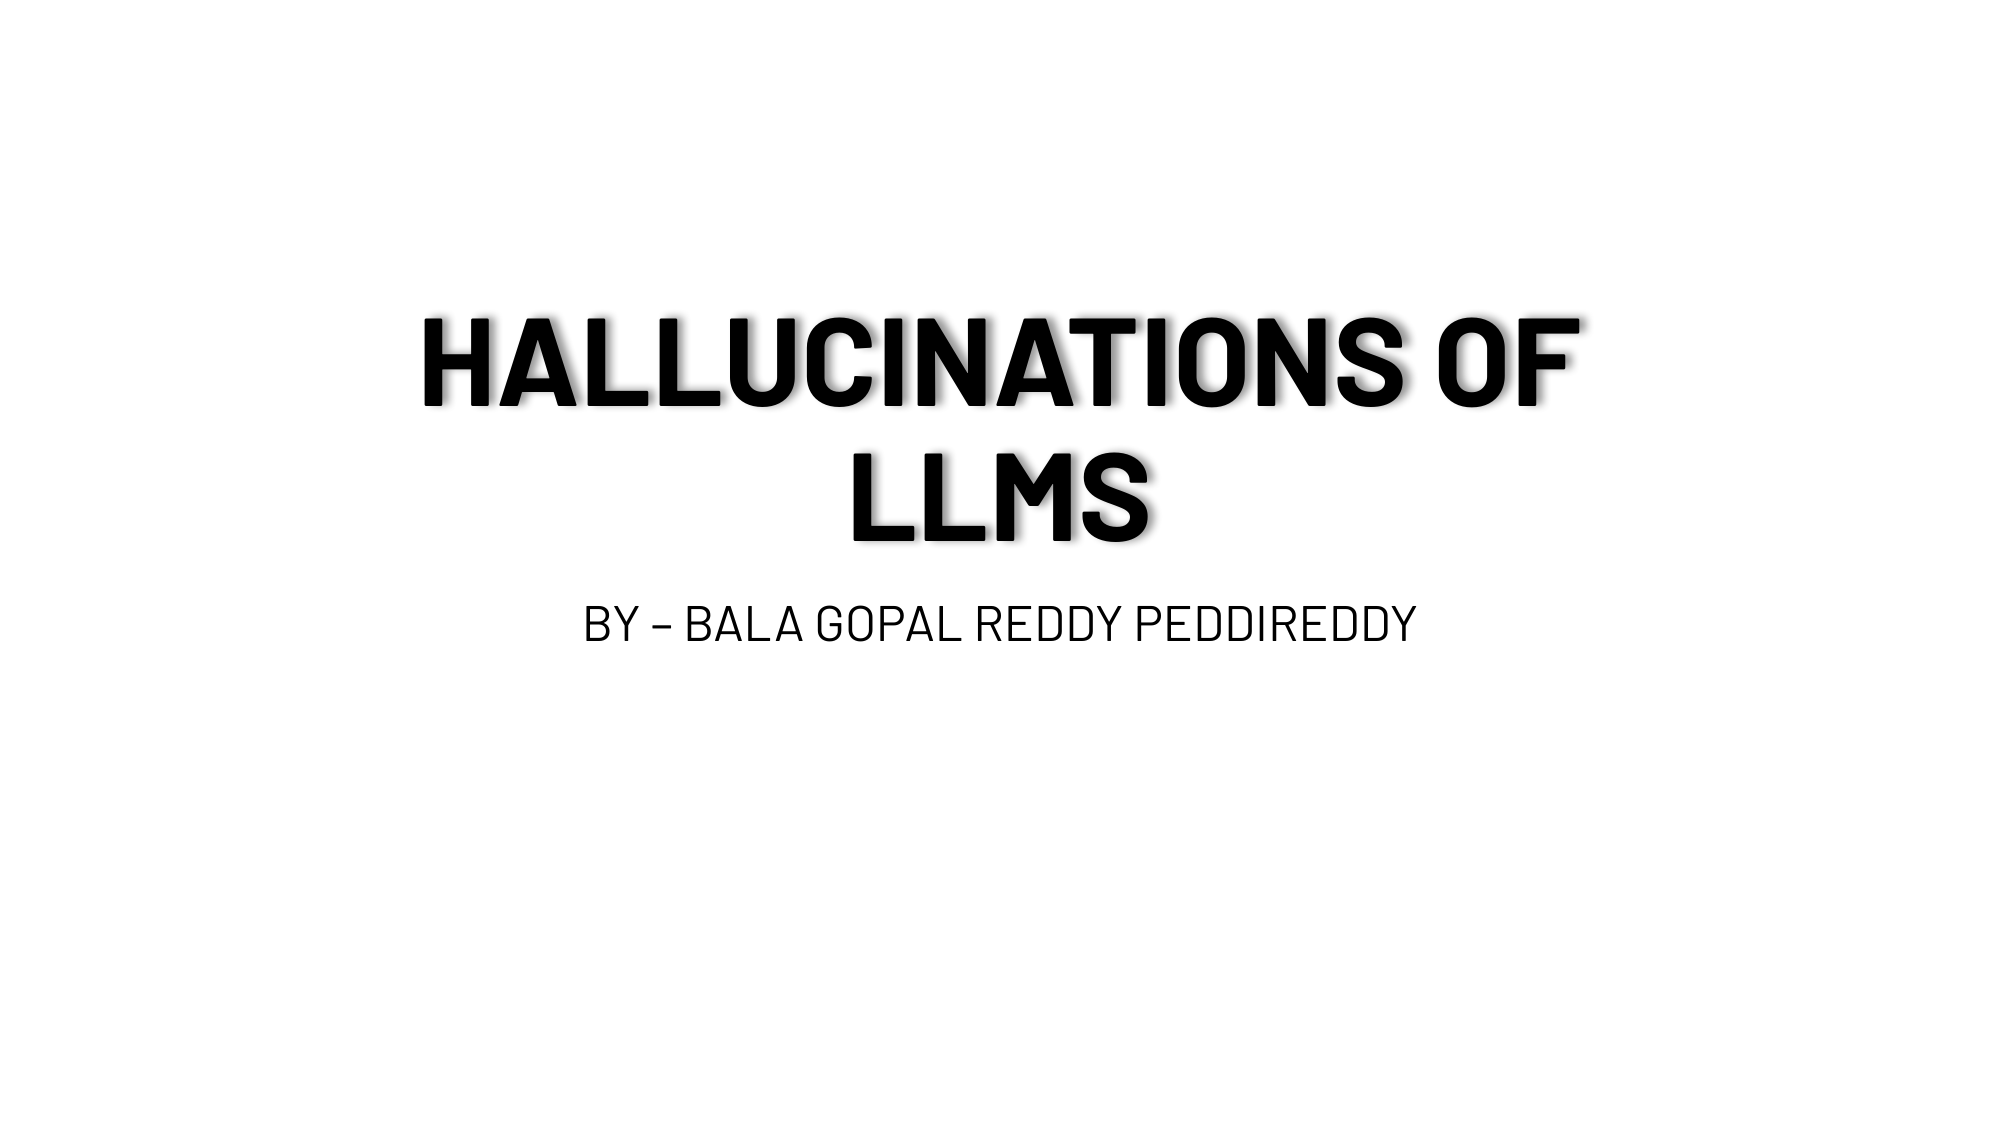

# Hallucinations of LLMs
BY – BALA GOPAL REDDY PEDDIREDDY